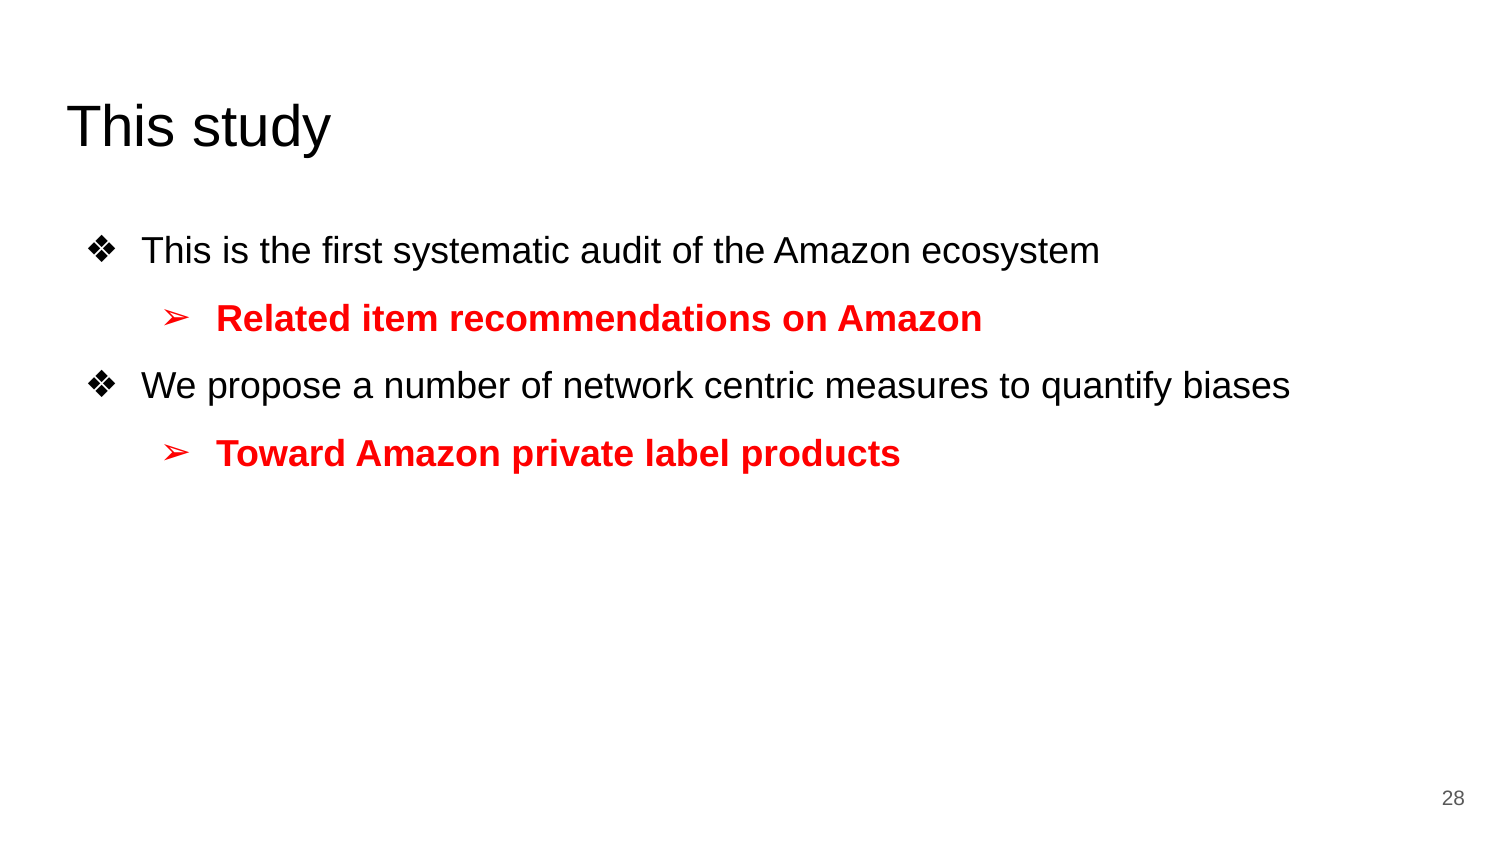

# This study
This is the first systematic audit of the Amazon ecosystem
Related item recommendations on Amazon
We propose a number of network centric measures to quantify biases
Toward Amazon private label products
28